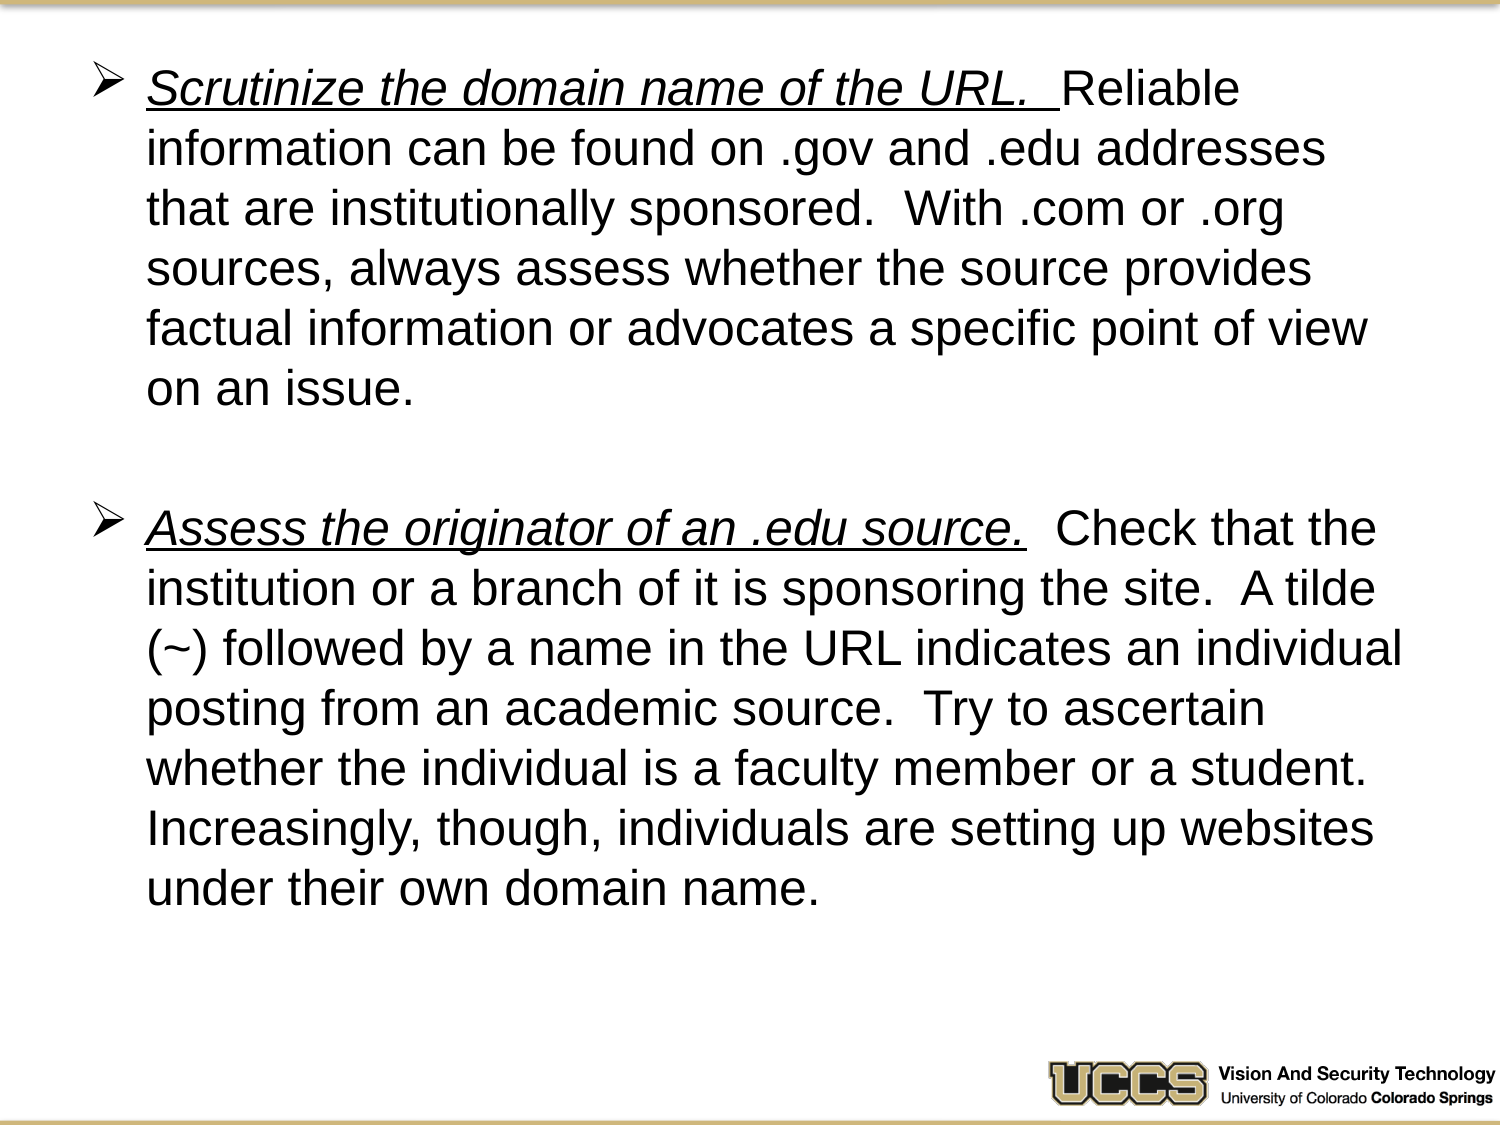

Scrutinize the domain name of the URL.  Reliable information can be found on .gov and .edu addresses that are institutionally sponsored.  With .com or .org sources, always assess whether the source provides factual information or advocates a specific point of view on an issue.

Assess the originator of an .edu source.  Check that the institution or a branch of it is sponsoring the site.  A tilde (~) followed by a name in the URL indicates an individual posting from an academic source.  Try to ascertain whether the individual is a faculty member or a student.  Increasingly, though, individuals are setting up websites under their own domain name.